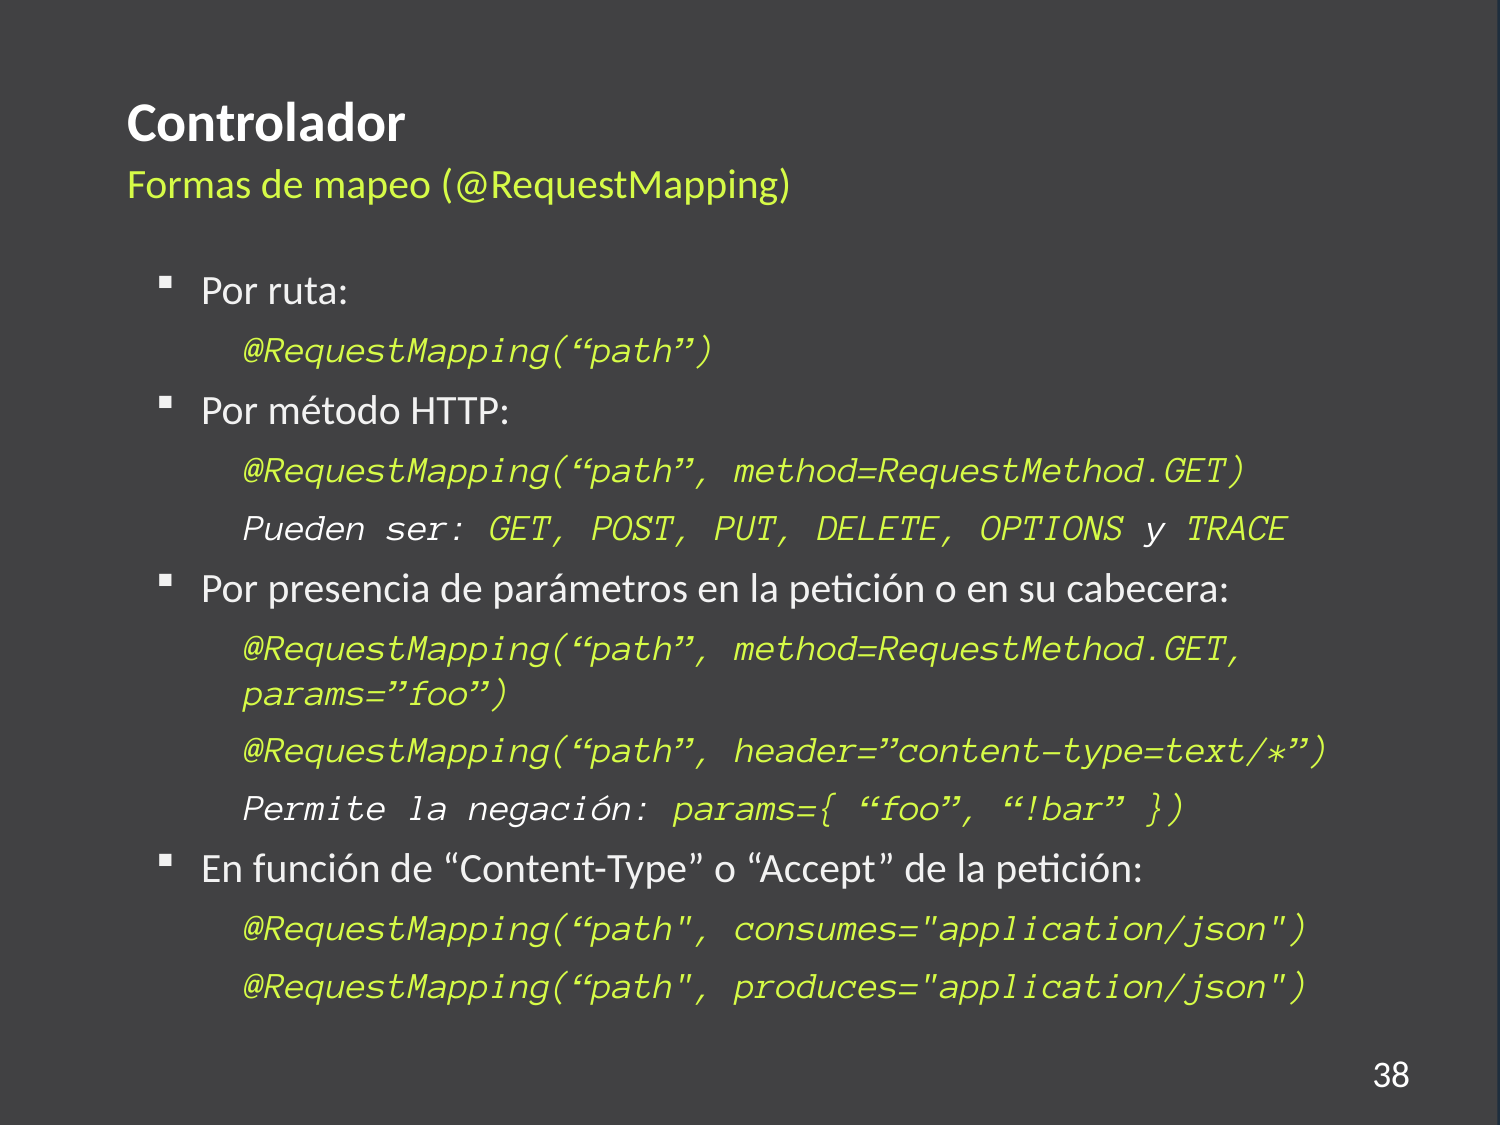

Controlador
Formas de mapeo (@RequestMapping)
Por ruta:
@RequestMapping(“path”)
Por método HTTP:
@RequestMapping(“path”, method=RequestMethod.GET)
Pueden ser: GET, POST, PUT, DELETE, OPTIONS y TRACE
Por presencia de parámetros en la petición o en su cabecera:
@RequestMapping(“path”, method=RequestMethod.GET, params=”foo”)
@RequestMapping(“path”, header=”content-type=text/*”)
Permite la negación: params={ “foo”, “!bar” })
En función de “Content-Type” o “Accept” de la petición:
@RequestMapping(“path", consumes="application/json")
@RequestMapping(“path", produces="application/json")

38